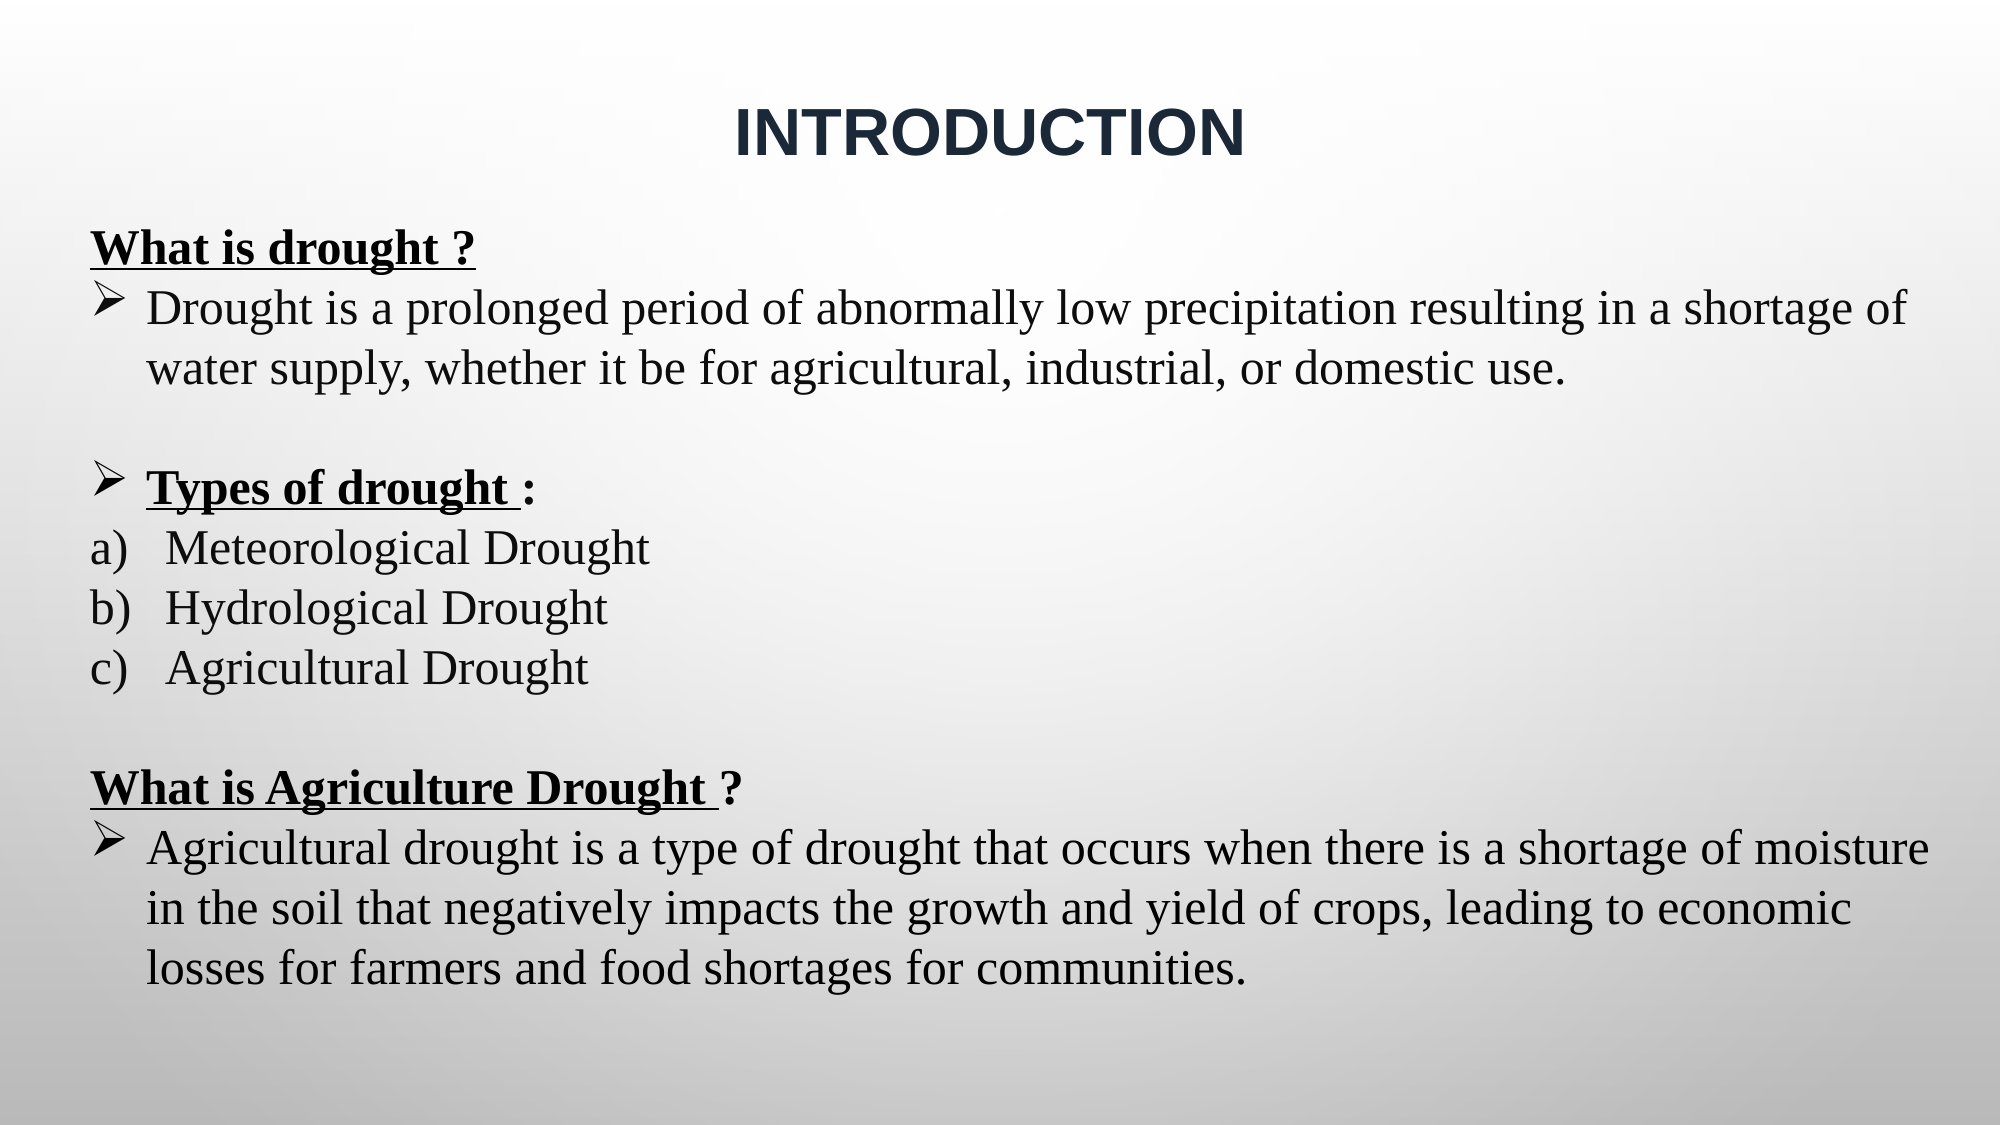

# Introduction
What is drought ?
Drought is a prolonged period of abnormally low precipitation resulting in a shortage of water supply, whether it be for agricultural, industrial, or domestic use.

Types of drought :
Meteorological Drought
Hydrological Drought
Agricultural Drought

What is Agriculture Drought ?
Agricultural drought is a type of drought that occurs when there is a shortage of moisture in the soil that negatively impacts the growth and yield of crops, leading to economic losses for farmers and food shortages for communities.